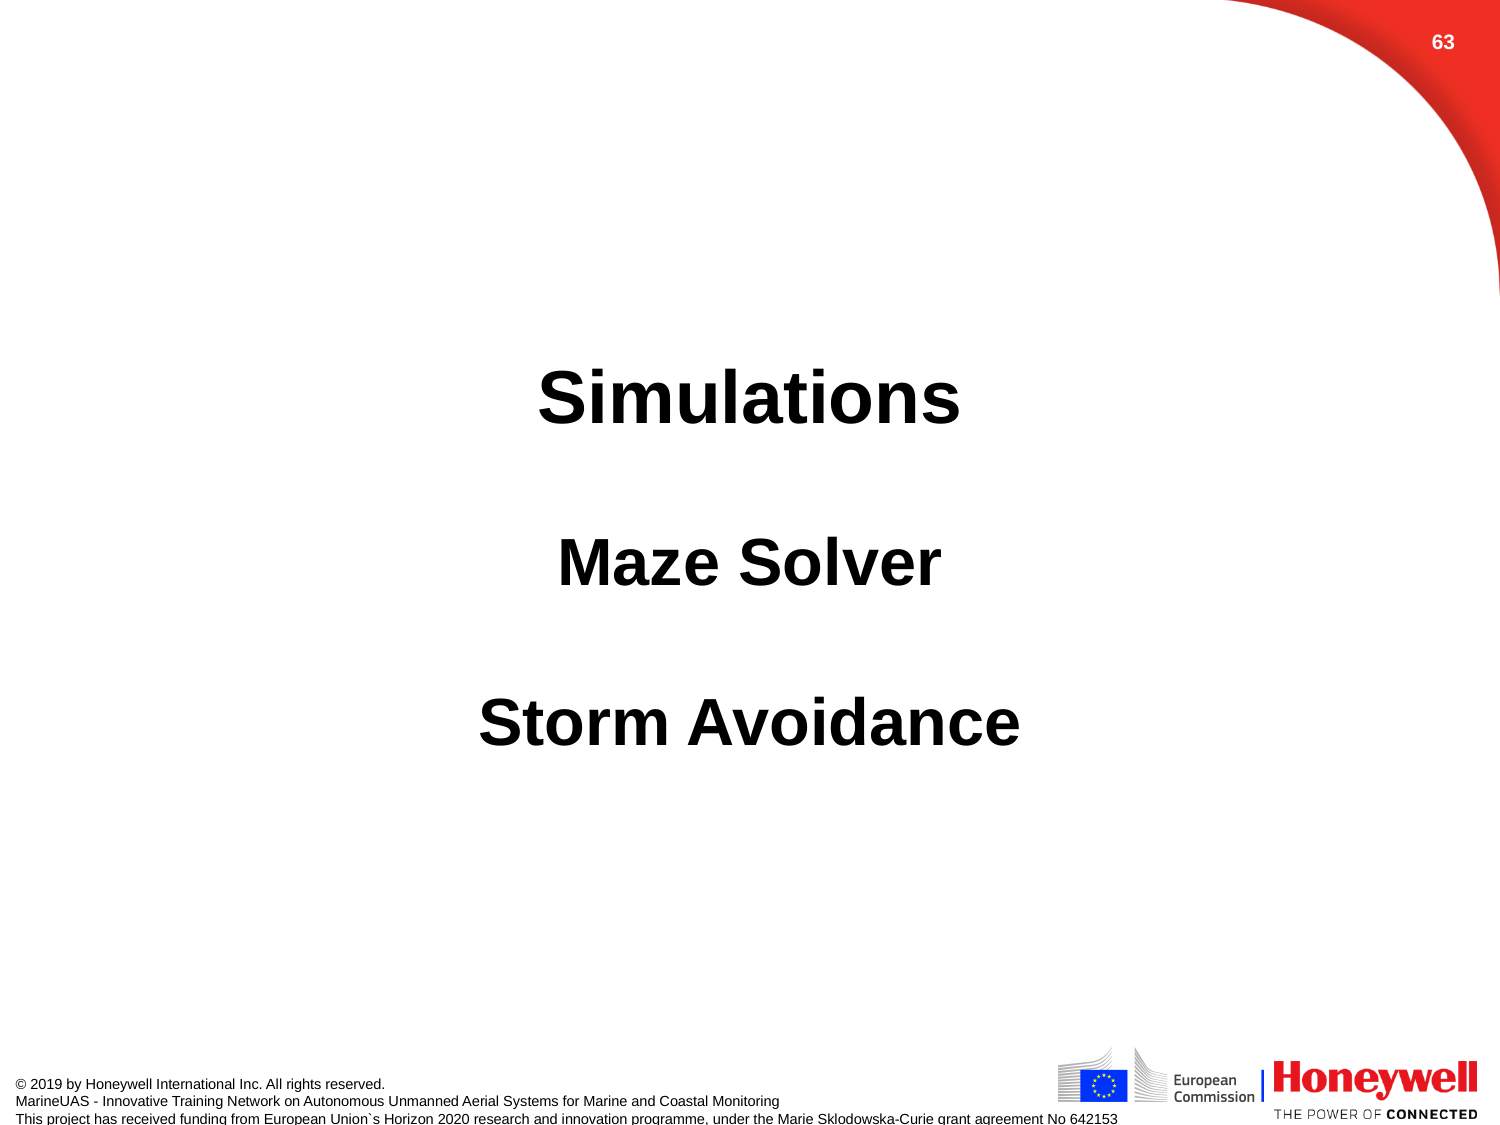

63
# Simulations Maze Solver Storm Avoidance